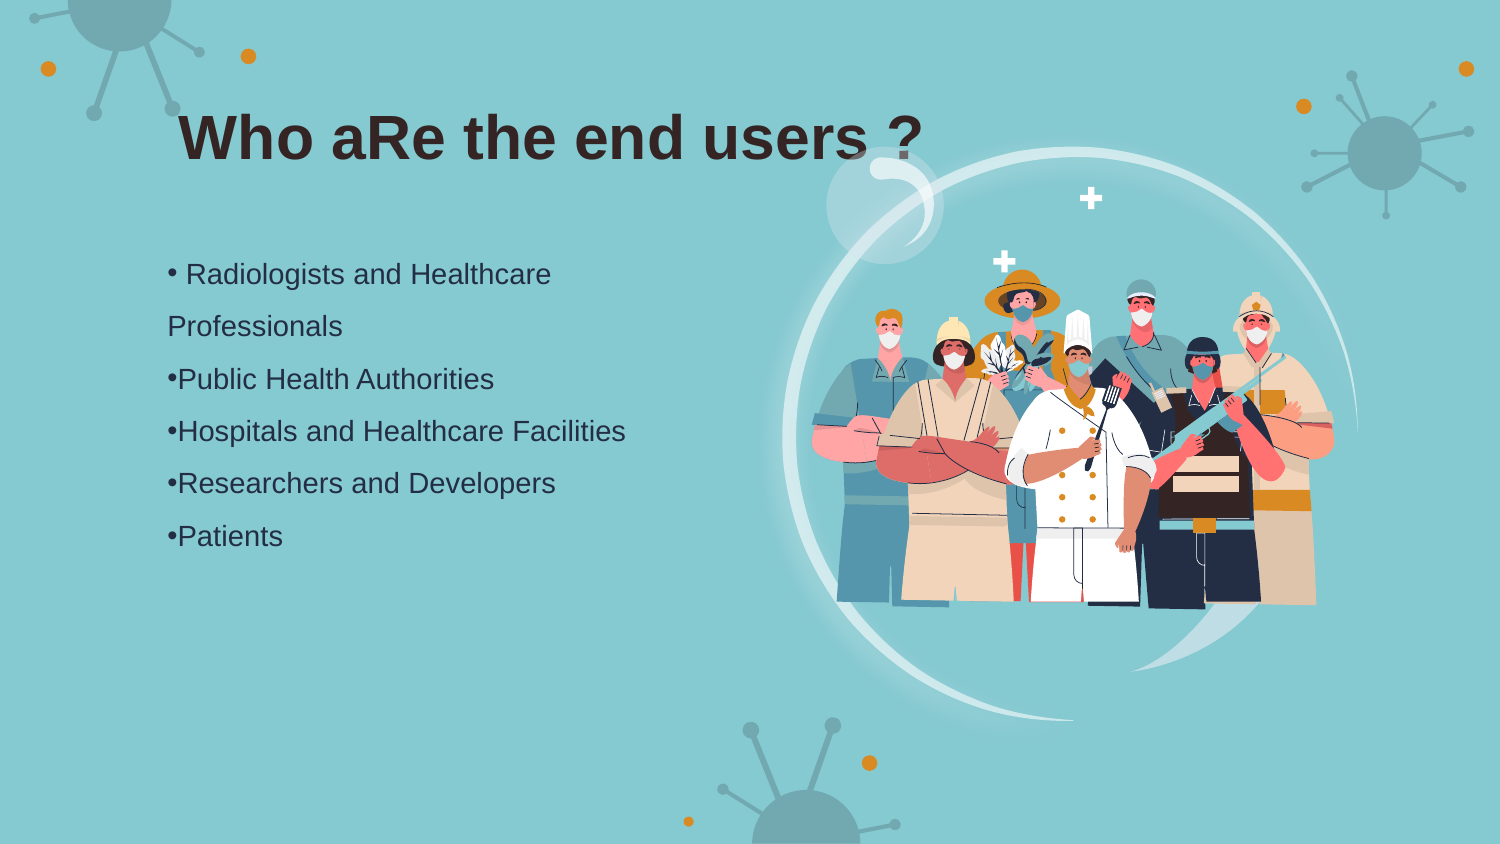

# Who aRe the end users ?

 Radiologists and Healthcare Professionals
Public Health Authorities
Hospitals and Healthcare Facilities
Researchers and Developers
Patients